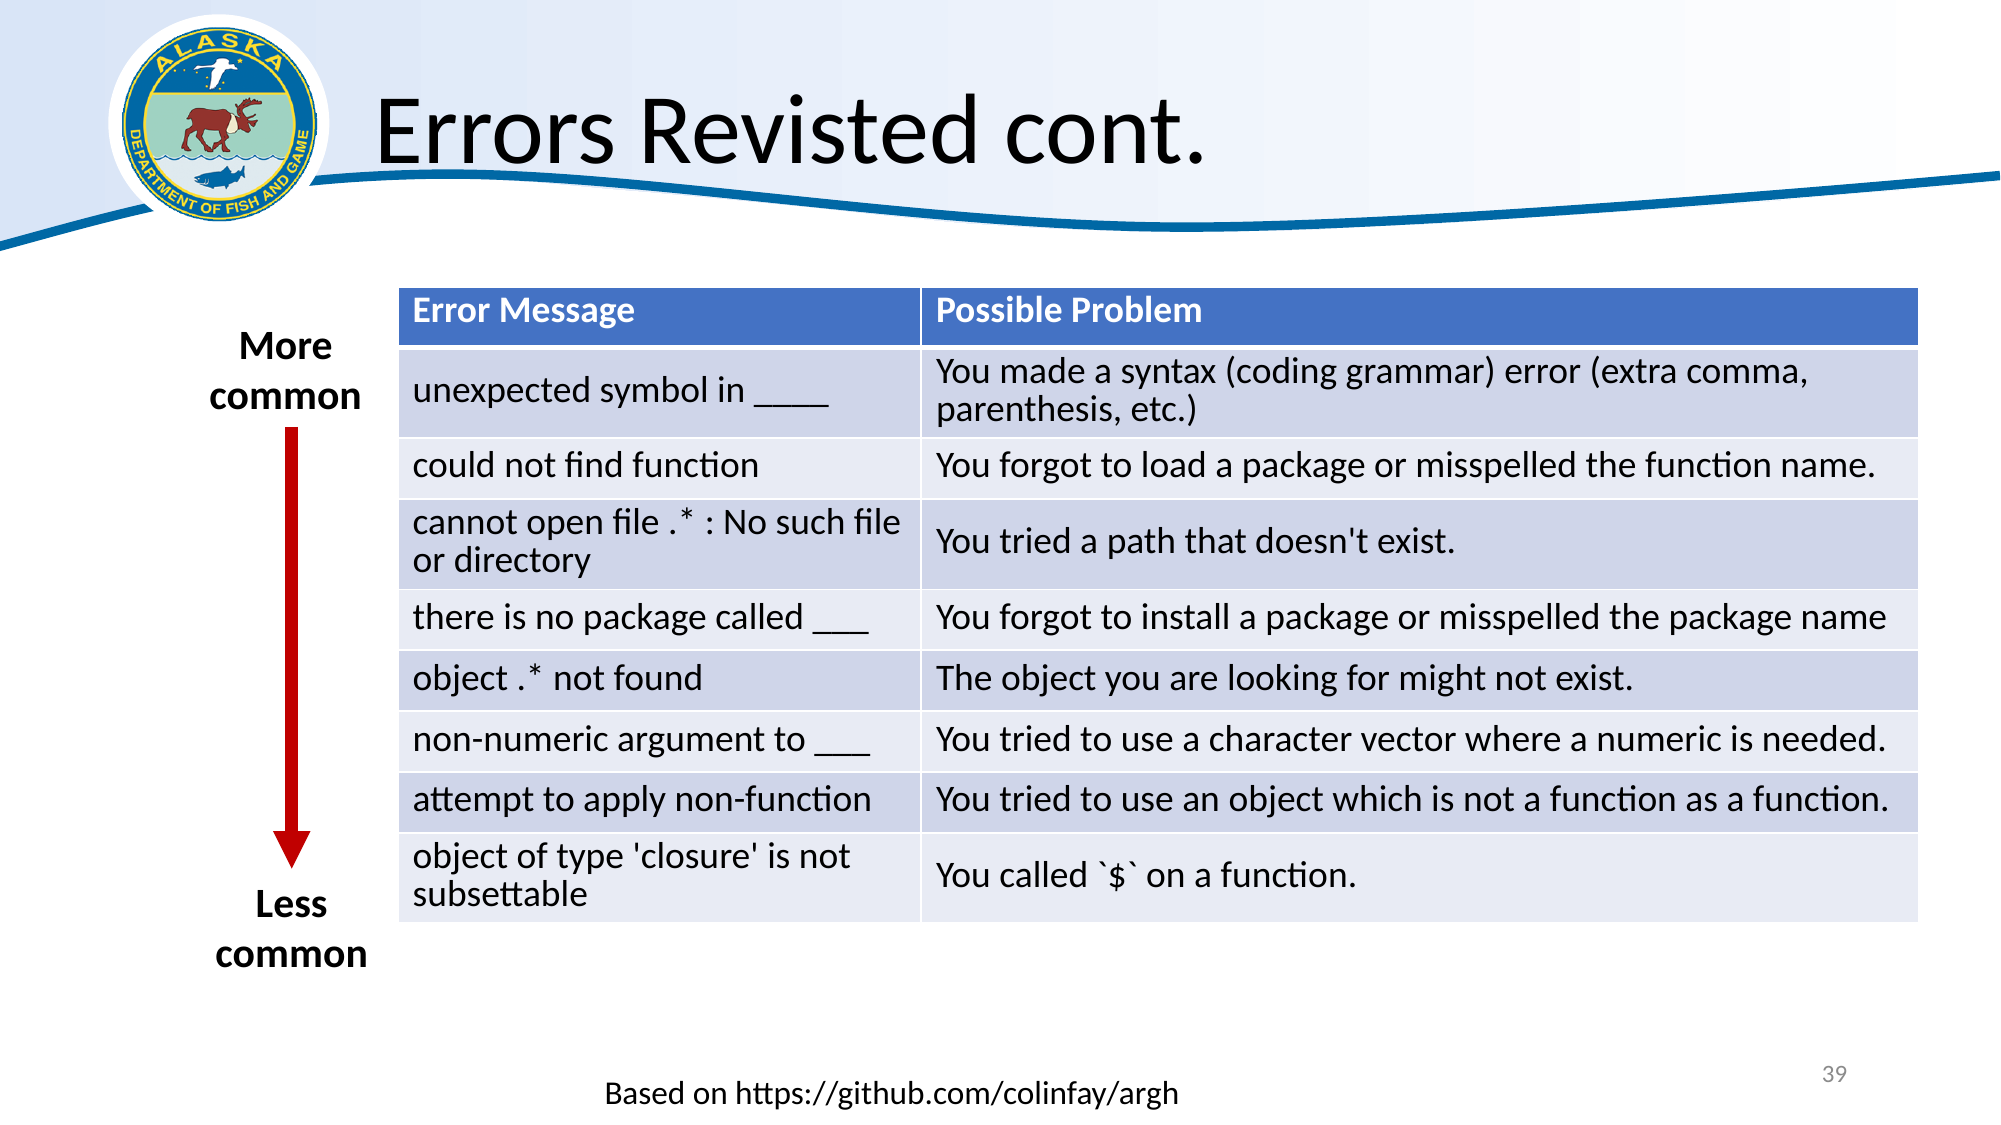

# Errors Revisted cont.
| Error Message | Possible Problem |
| --- | --- |
| unexpected symbol in \_\_\_\_ | You made a syntax (coding grammar) error (extra comma, parenthesis, etc.) |
| could not find function | You forgot to load a package or misspelled the function name. |
| cannot open file .\* : No such file or directory | You tried a path that doesn't exist. |
| there is no package called \_\_\_ | You forgot to install a package or misspelled the package name |
| object .\* not found | The object you are looking for might not exist. |
| non-numeric argument to \_\_\_ | You tried to use a character vector where a numeric is needed. |
| attempt to apply non-function | You tried to use an object which is not a function as a function. |
| object of type 'closure' is not subsettable | You called `$` on a function. |
More common
Less common
39
Based on https://github.com/colinfay/argh